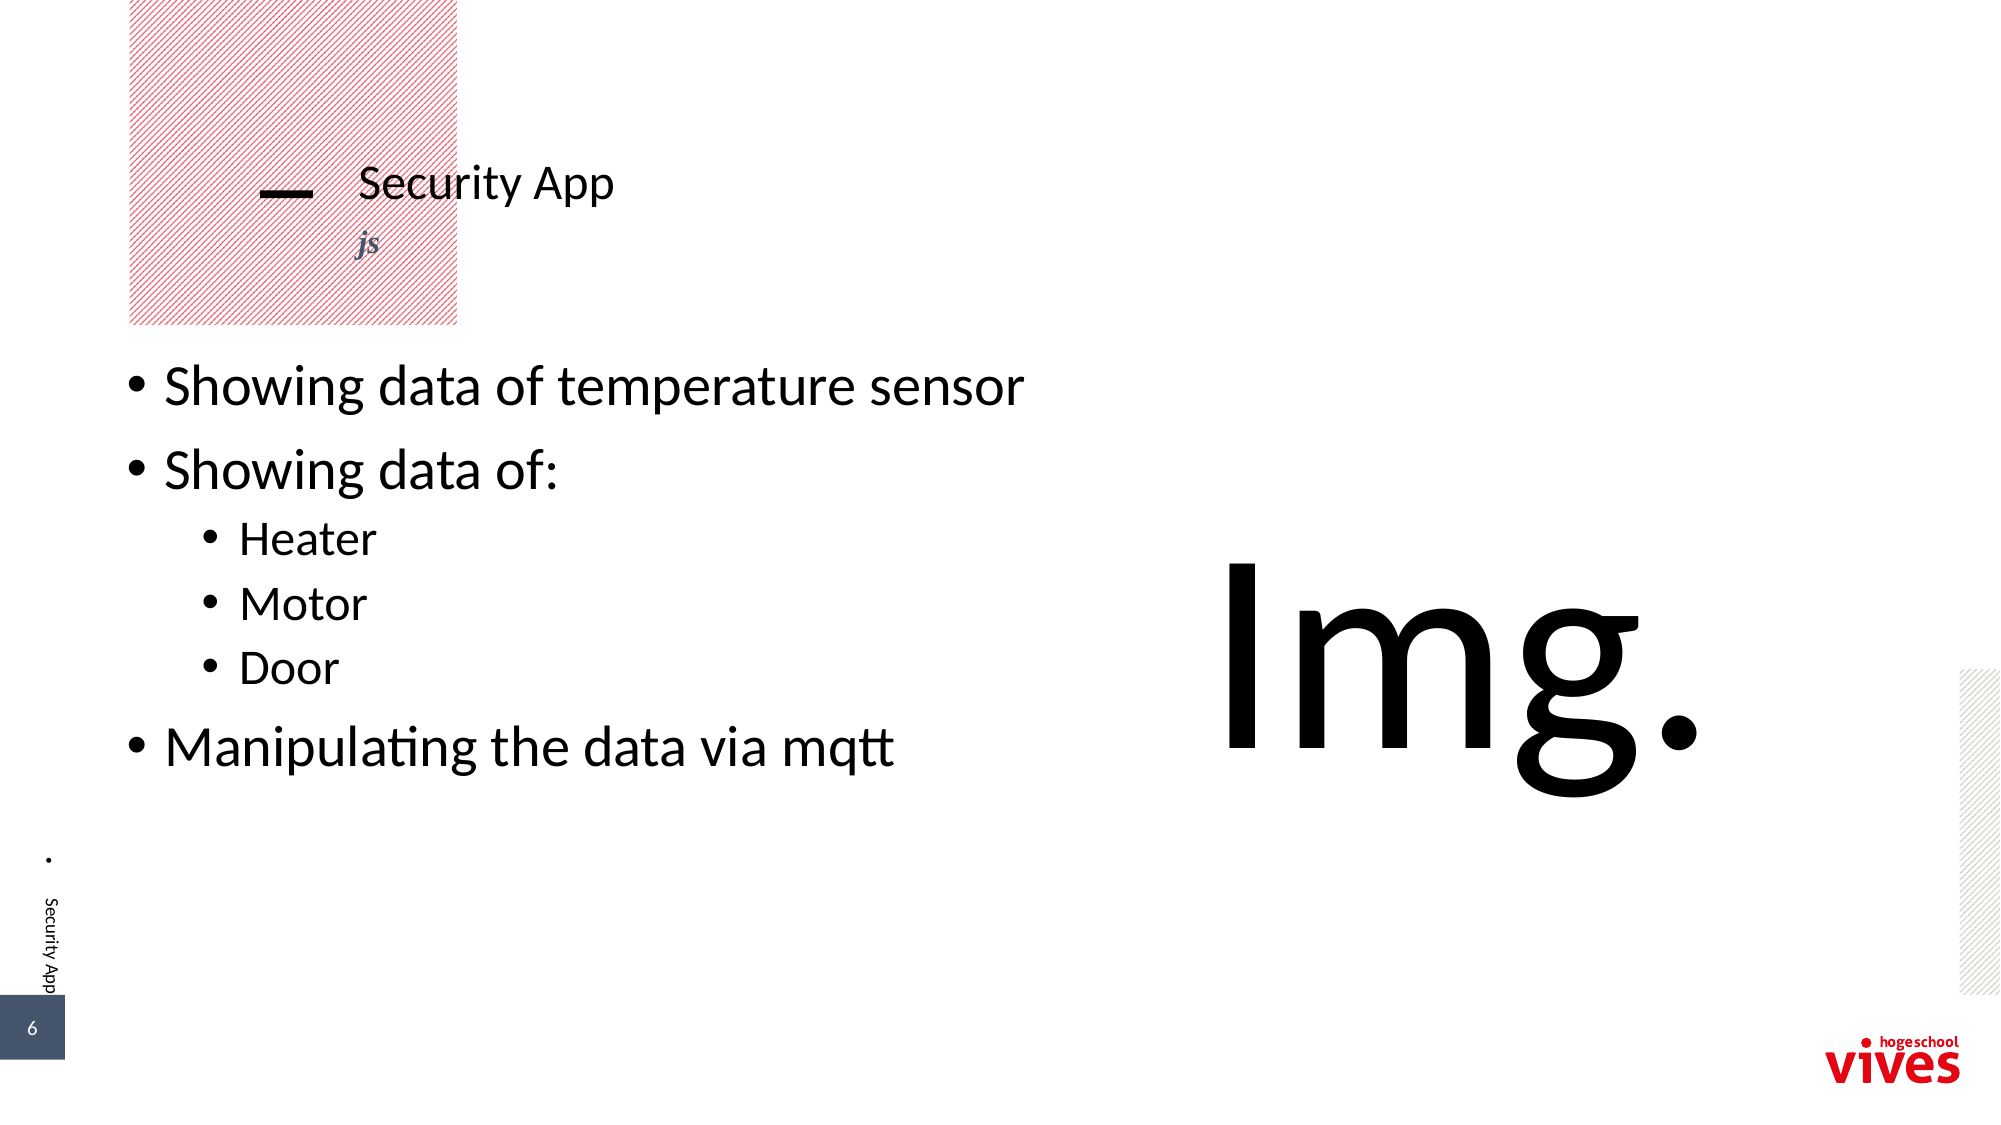

# Security App
js
Showing data of temperature sensor
Showing data of:
Heater
Motor
Door
Manipulating the data via mqtt
Img.
Security App